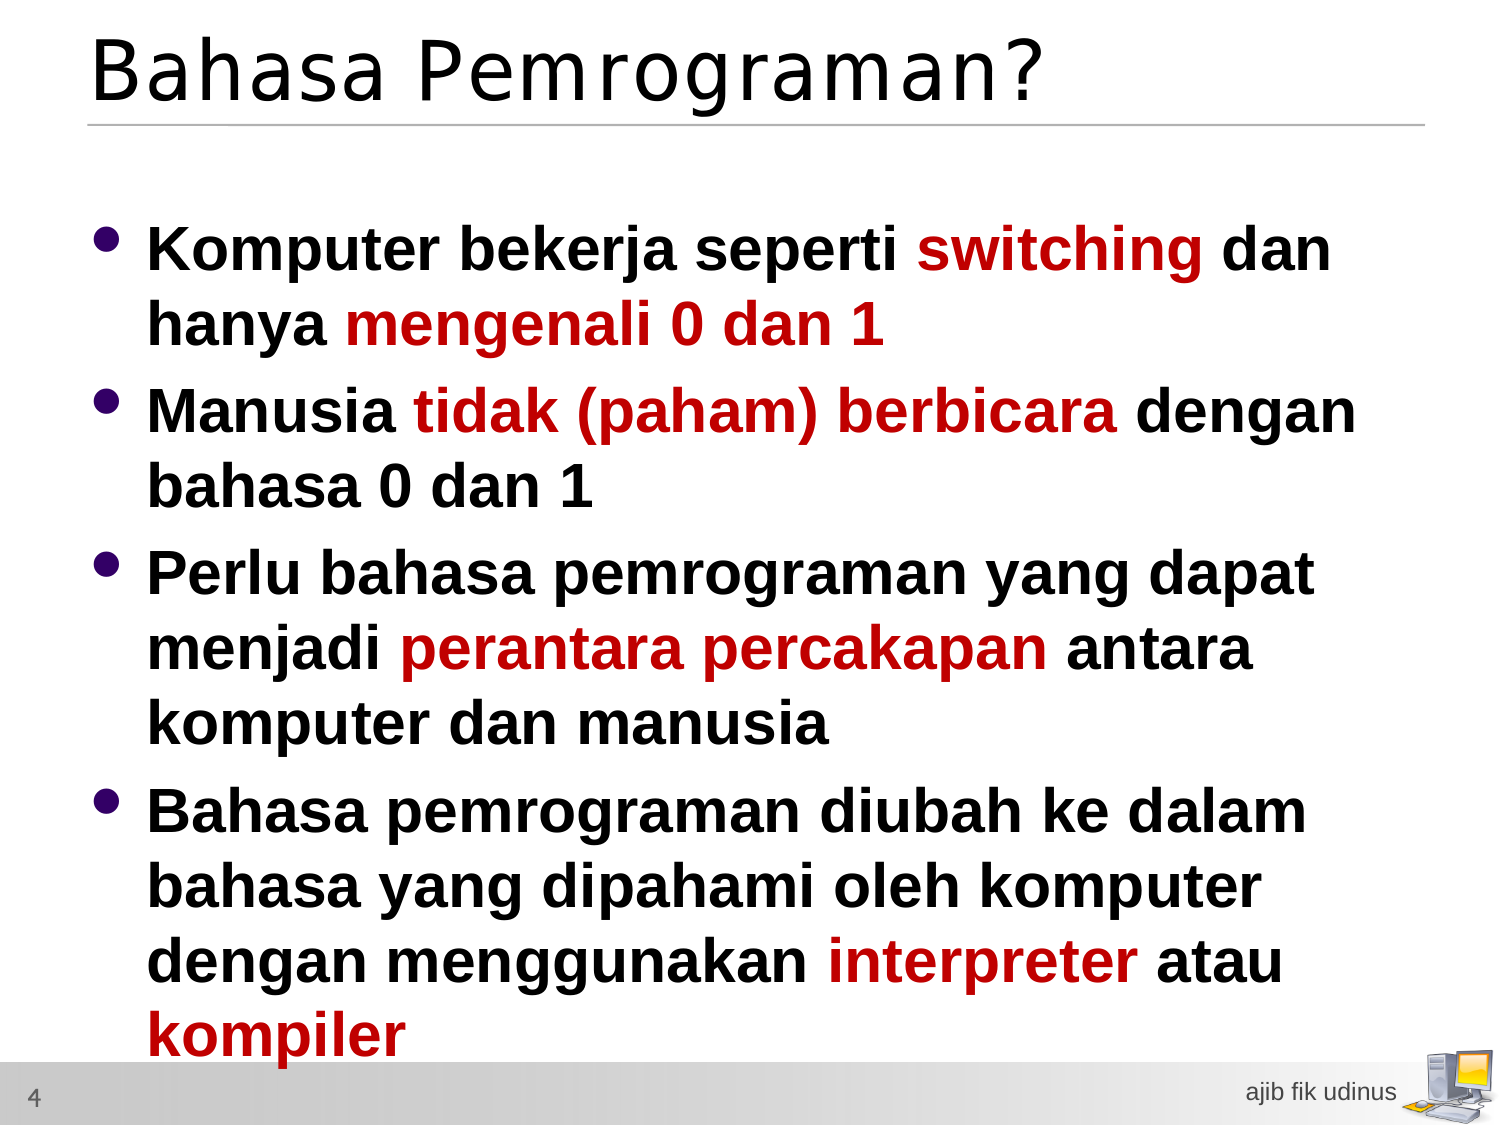

# Bahasa Pemrograman?
Komputer bekerja seperti switching dan hanya mengenali 0 dan 1
Manusia tidak (paham) berbicara dengan bahasa 0 dan 1
Perlu bahasa pemrograman yang dapat menjadi perantara percakapan antara komputer dan manusia
Bahasa pemrograman diubah ke dalam bahasa yang dipahami oleh komputer dengan menggunakan interpreter atau kompiler
ajib fik udinus
4